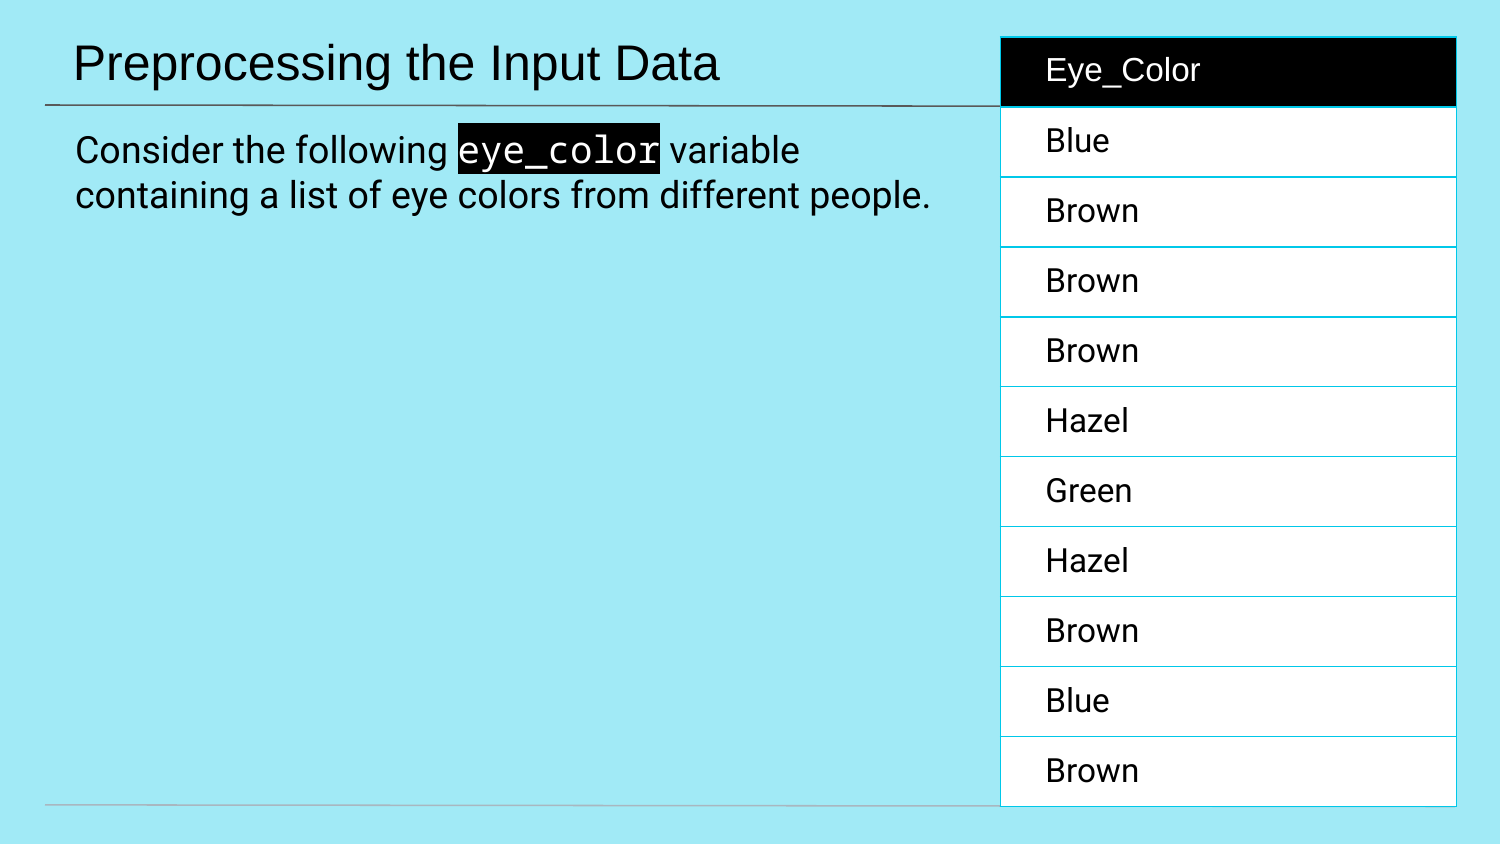

# Preprocessing the Input Data

| Eye\_Color |
| --- |
| Blue |
| Brown |
| Brown |
| Brown |
| Hazel |
| Green |
| Hazel |
| Brown |
| Blue |
| Brown |
Consider the following eye_color variable containing a list of eye colors from different people.